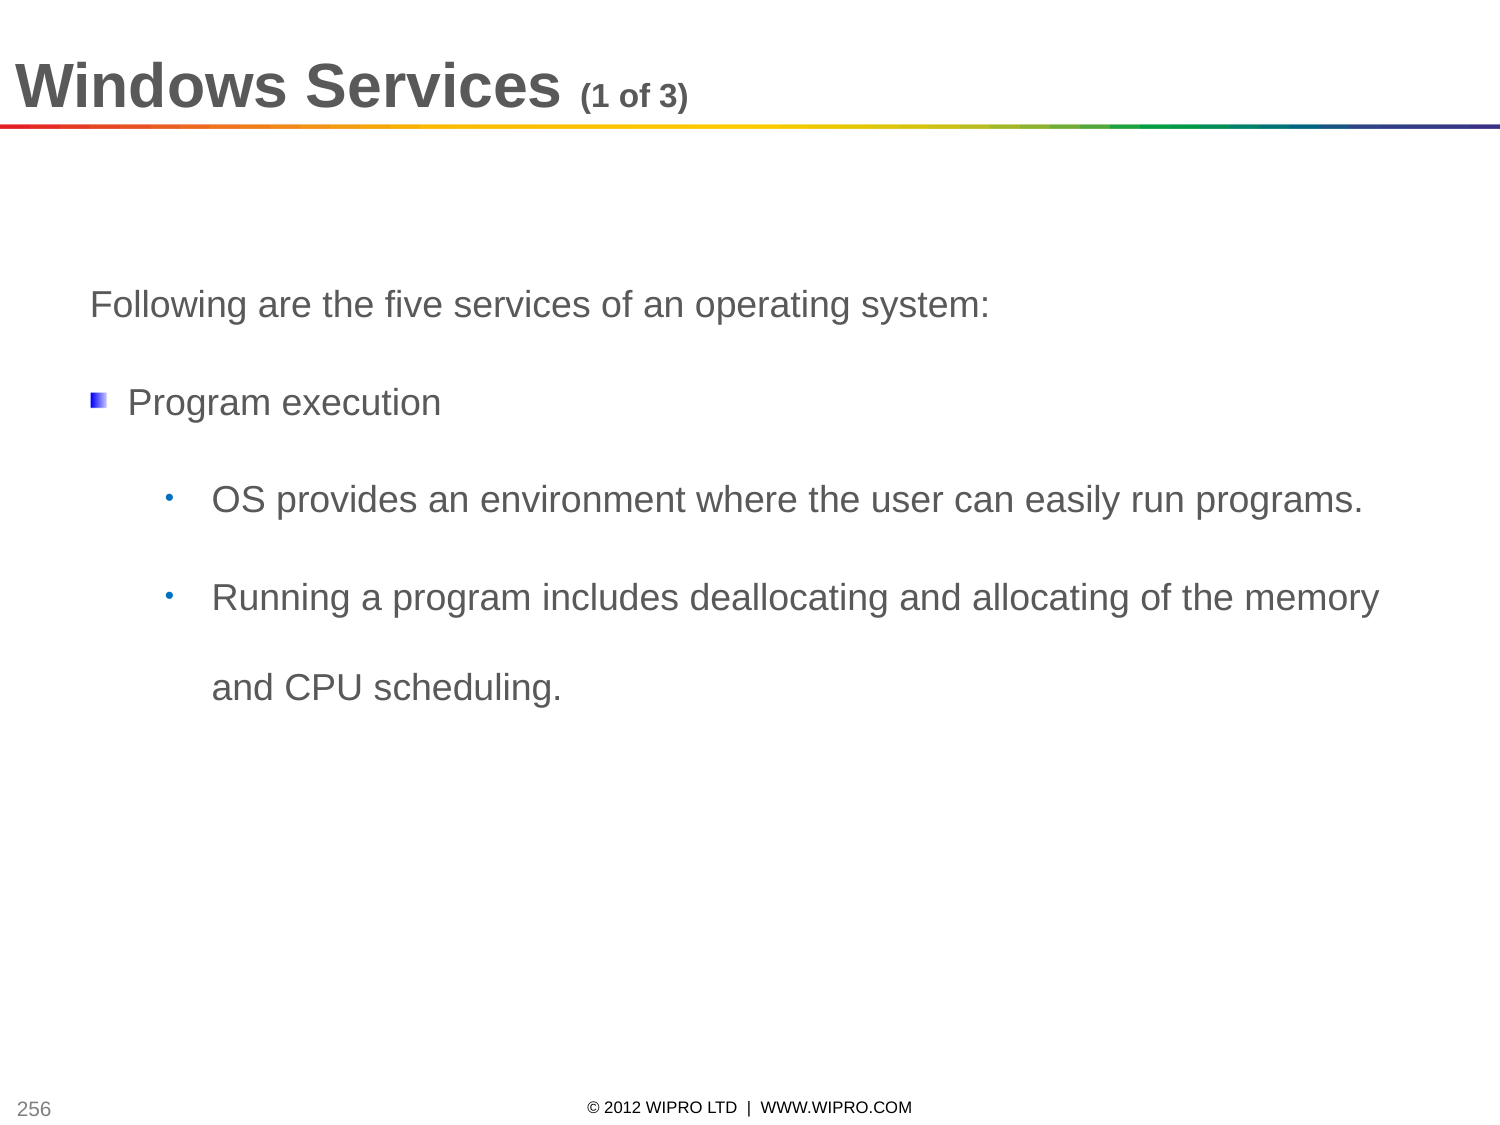

Windows Services (1 of 3)
Following are the five services of an operating system:
Program execution
OS provides an environment where the user can easily run programs.
Running a program includes deallocating and allocating of the memory and CPU scheduling.